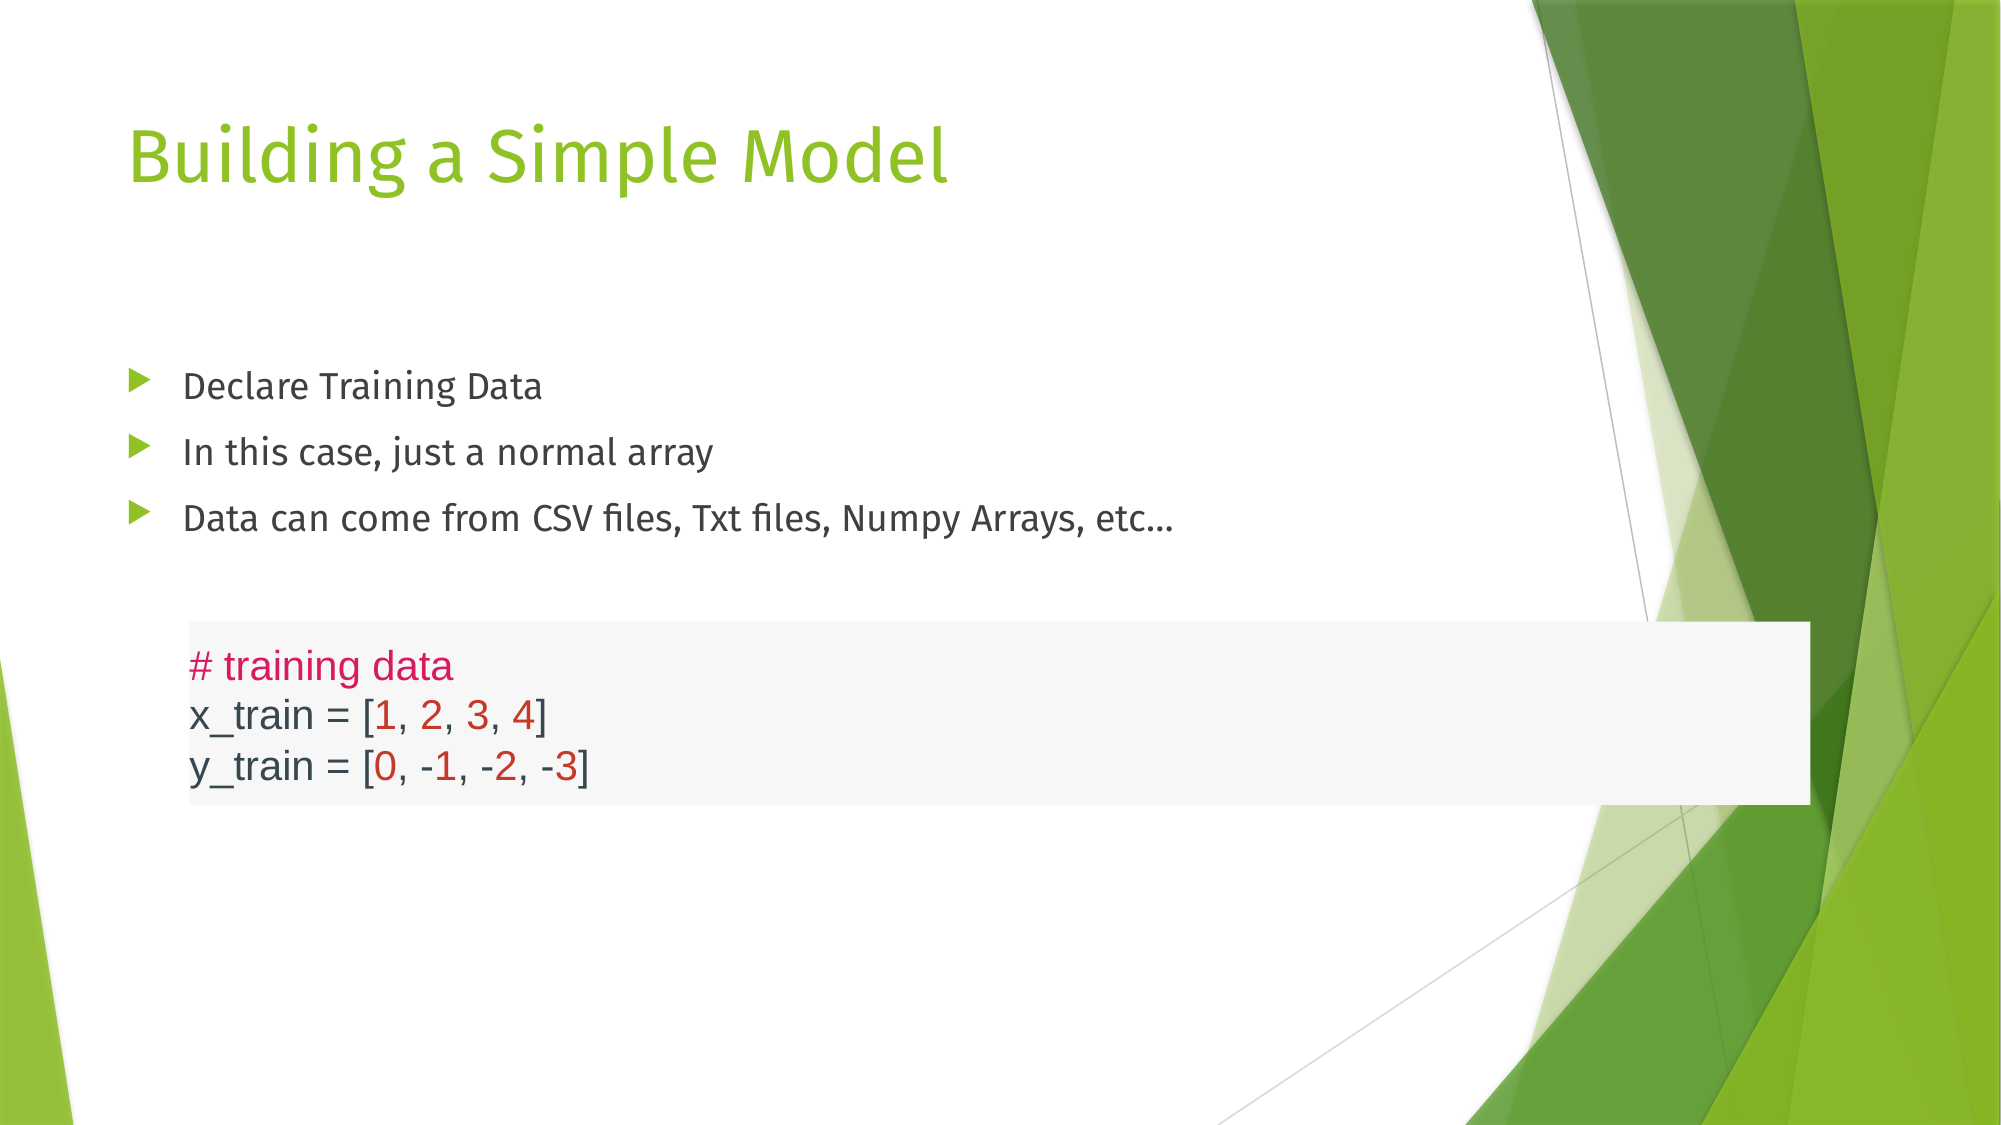

# Building a Simple Model
Declare Training Data
In this case, just a normal array
Data can come from CSV files, Txt files, Numpy Arrays, etc…

# training data x_train = [1, 2, 3, 4] y_train = [0, -1, -2, -3]